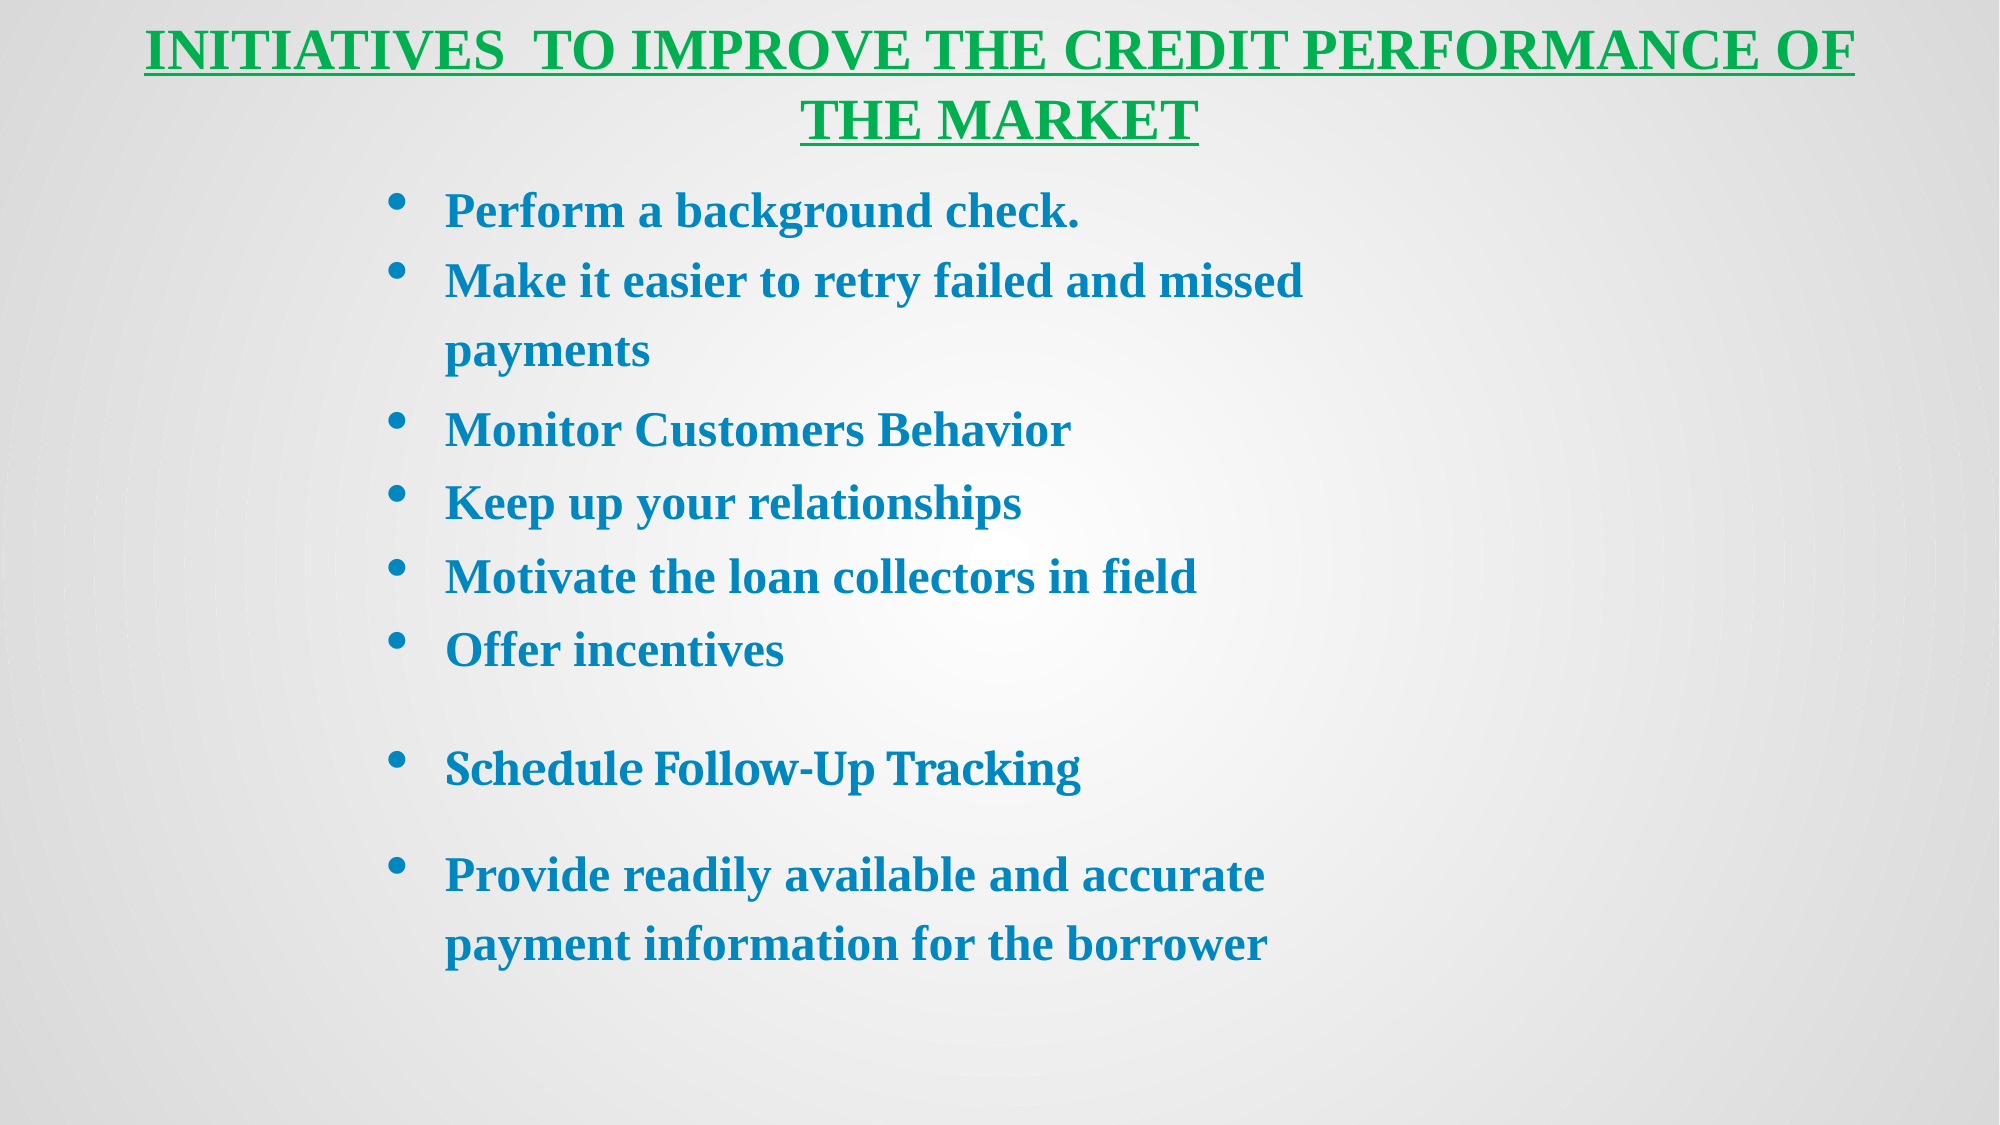

# INITIATIVES  TO IMPROVE THE CREDIT PERFORMANCE OF THE MARKET
Perform a background check.
Make it easier to retry failed and missed payments
Monitor Customers Behavior
Keep up your relationships
Motivate the loan collectors in field
Offer incentives
Schedule Follow-Up Tracking
Provide readily available and accurate payment information for the borrower